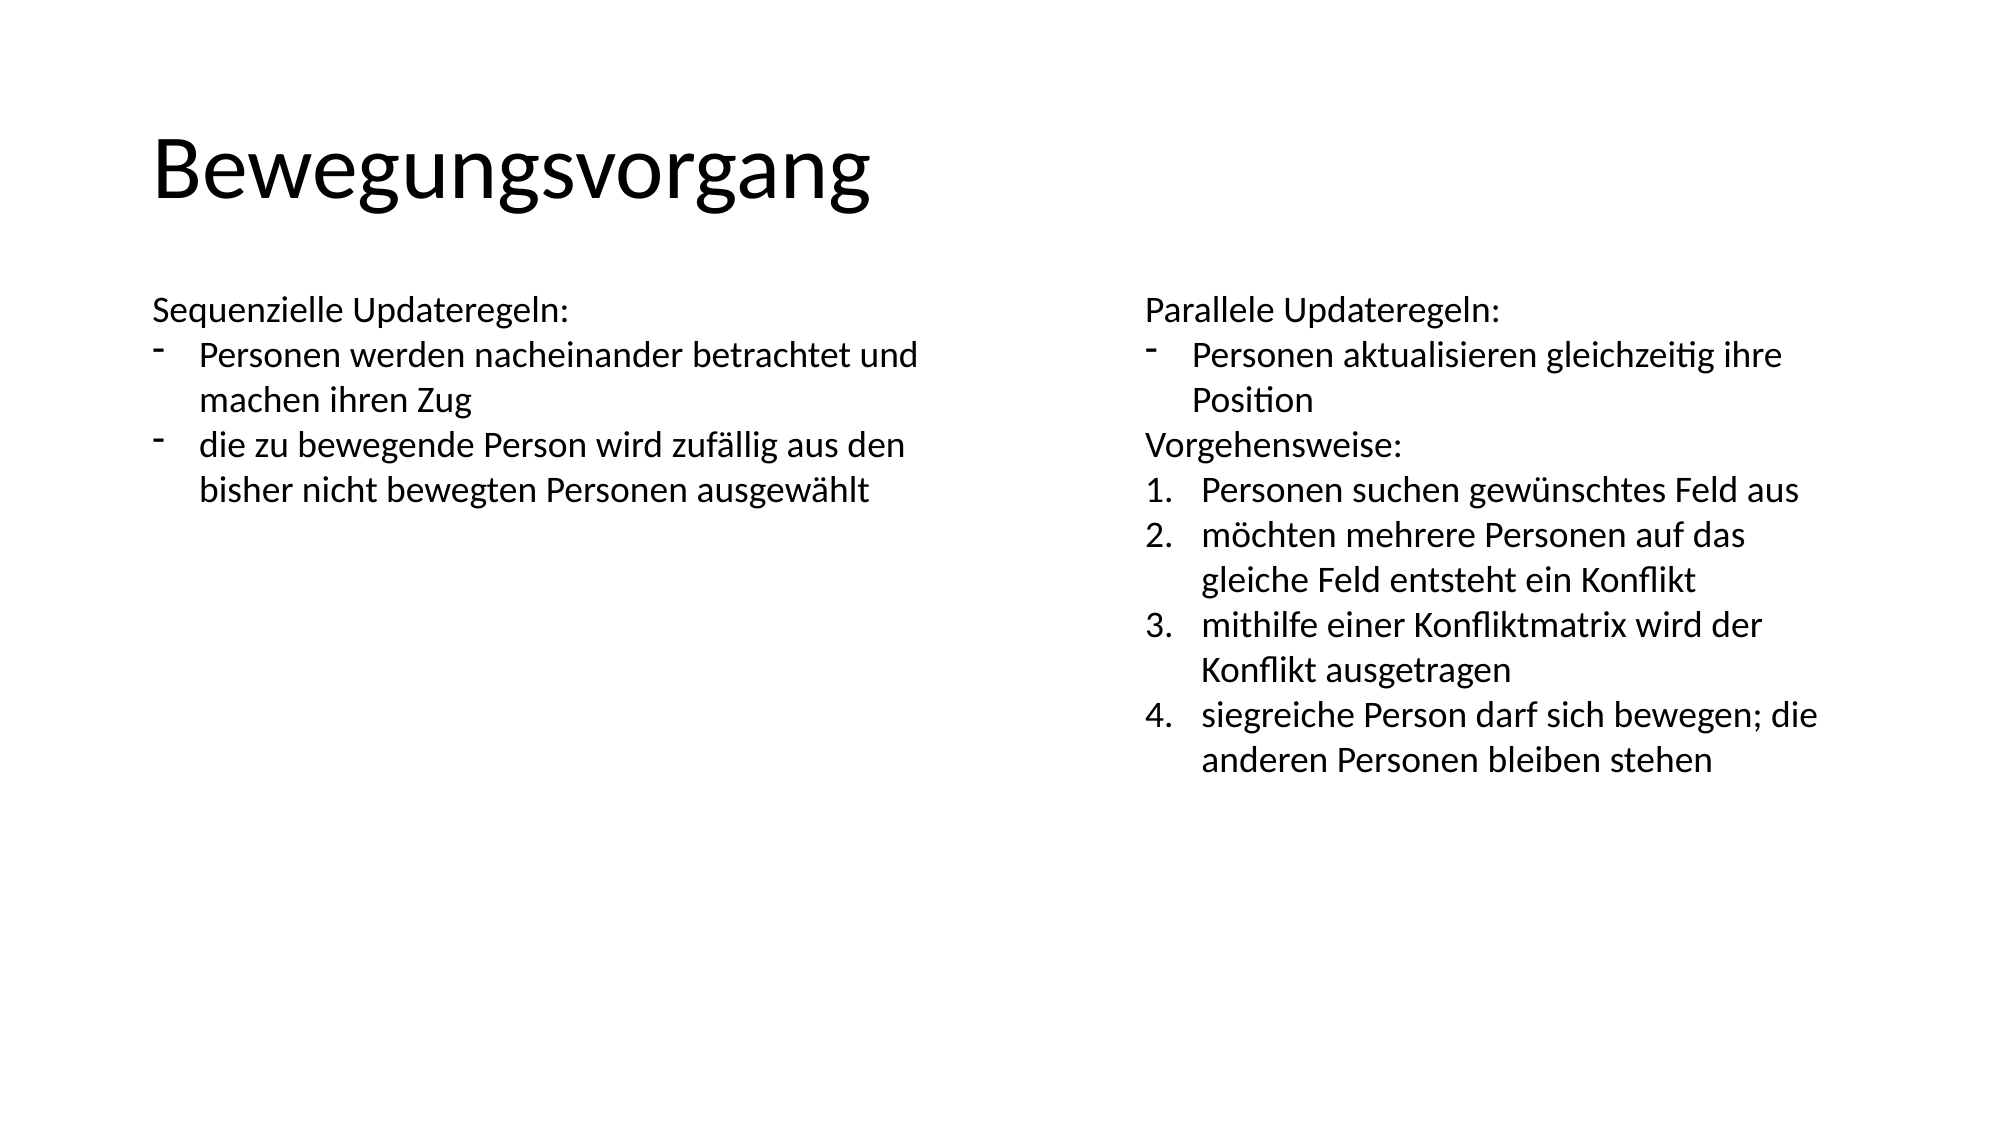

# Bewegungsvorgang
Sequenzielle Updateregeln:
Personen werden nacheinander betrachtet und machen ihren Zug
die zu bewegende Person wird zufällig aus den bisher nicht bewegten Personen ausgewählt
Parallele Updateregeln:
Personen aktualisieren gleichzeitig ihre Position
Vorgehensweise:
Personen suchen gewünschtes Feld aus
möchten mehrere Personen auf das gleiche Feld entsteht ein Konflikt
mithilfe einer Konfliktmatrix wird der Konflikt ausgetragen
siegreiche Person darf sich bewegen; die anderen Personen bleiben stehen